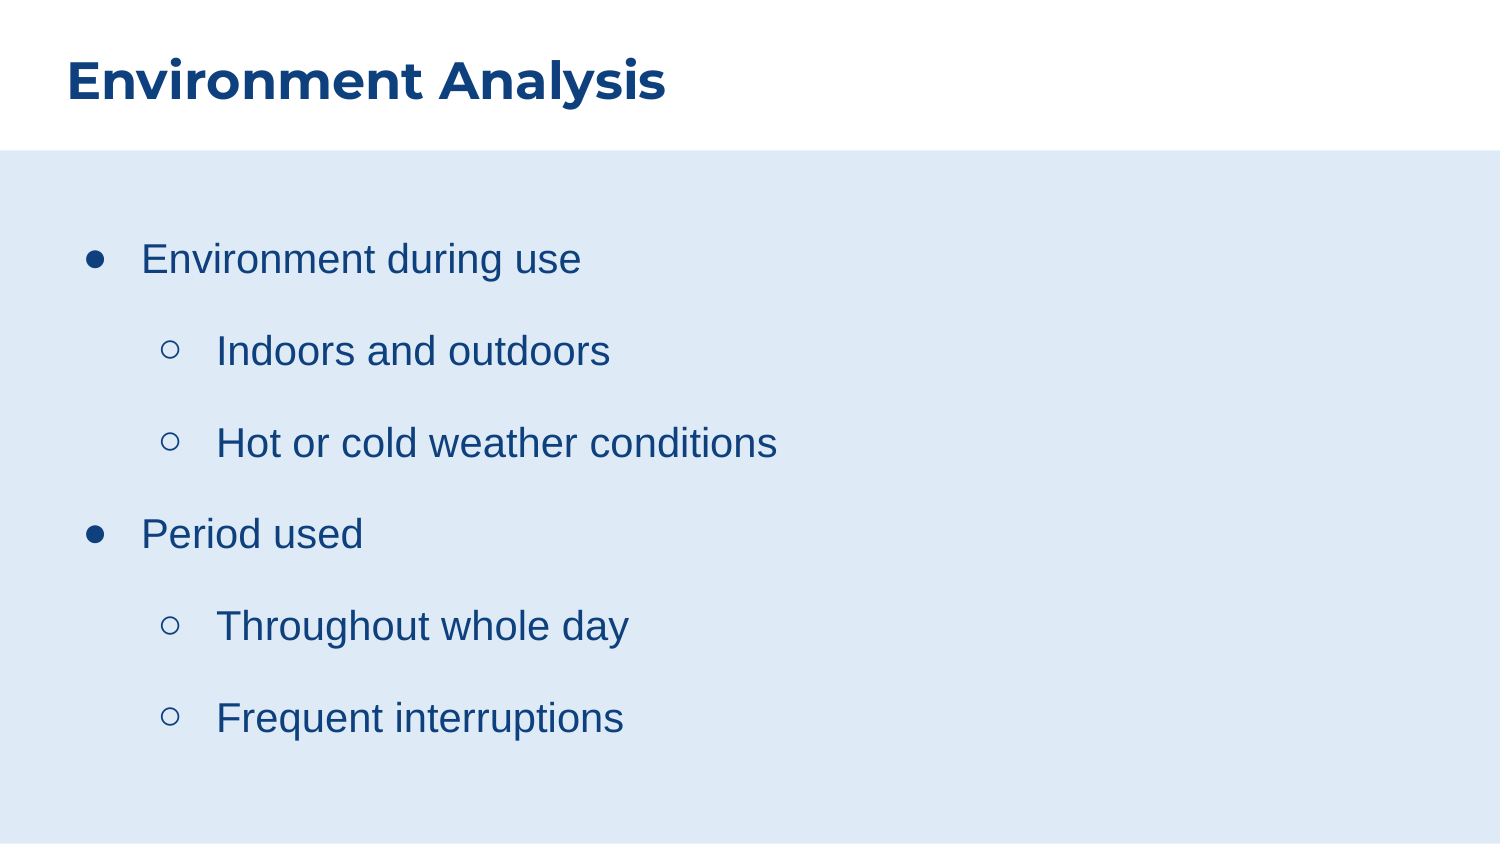

# Environment Analysis
Environment during use
Indoors and outdoors
Hot or cold weather conditions
Period used
Throughout whole day
Frequent interruptions